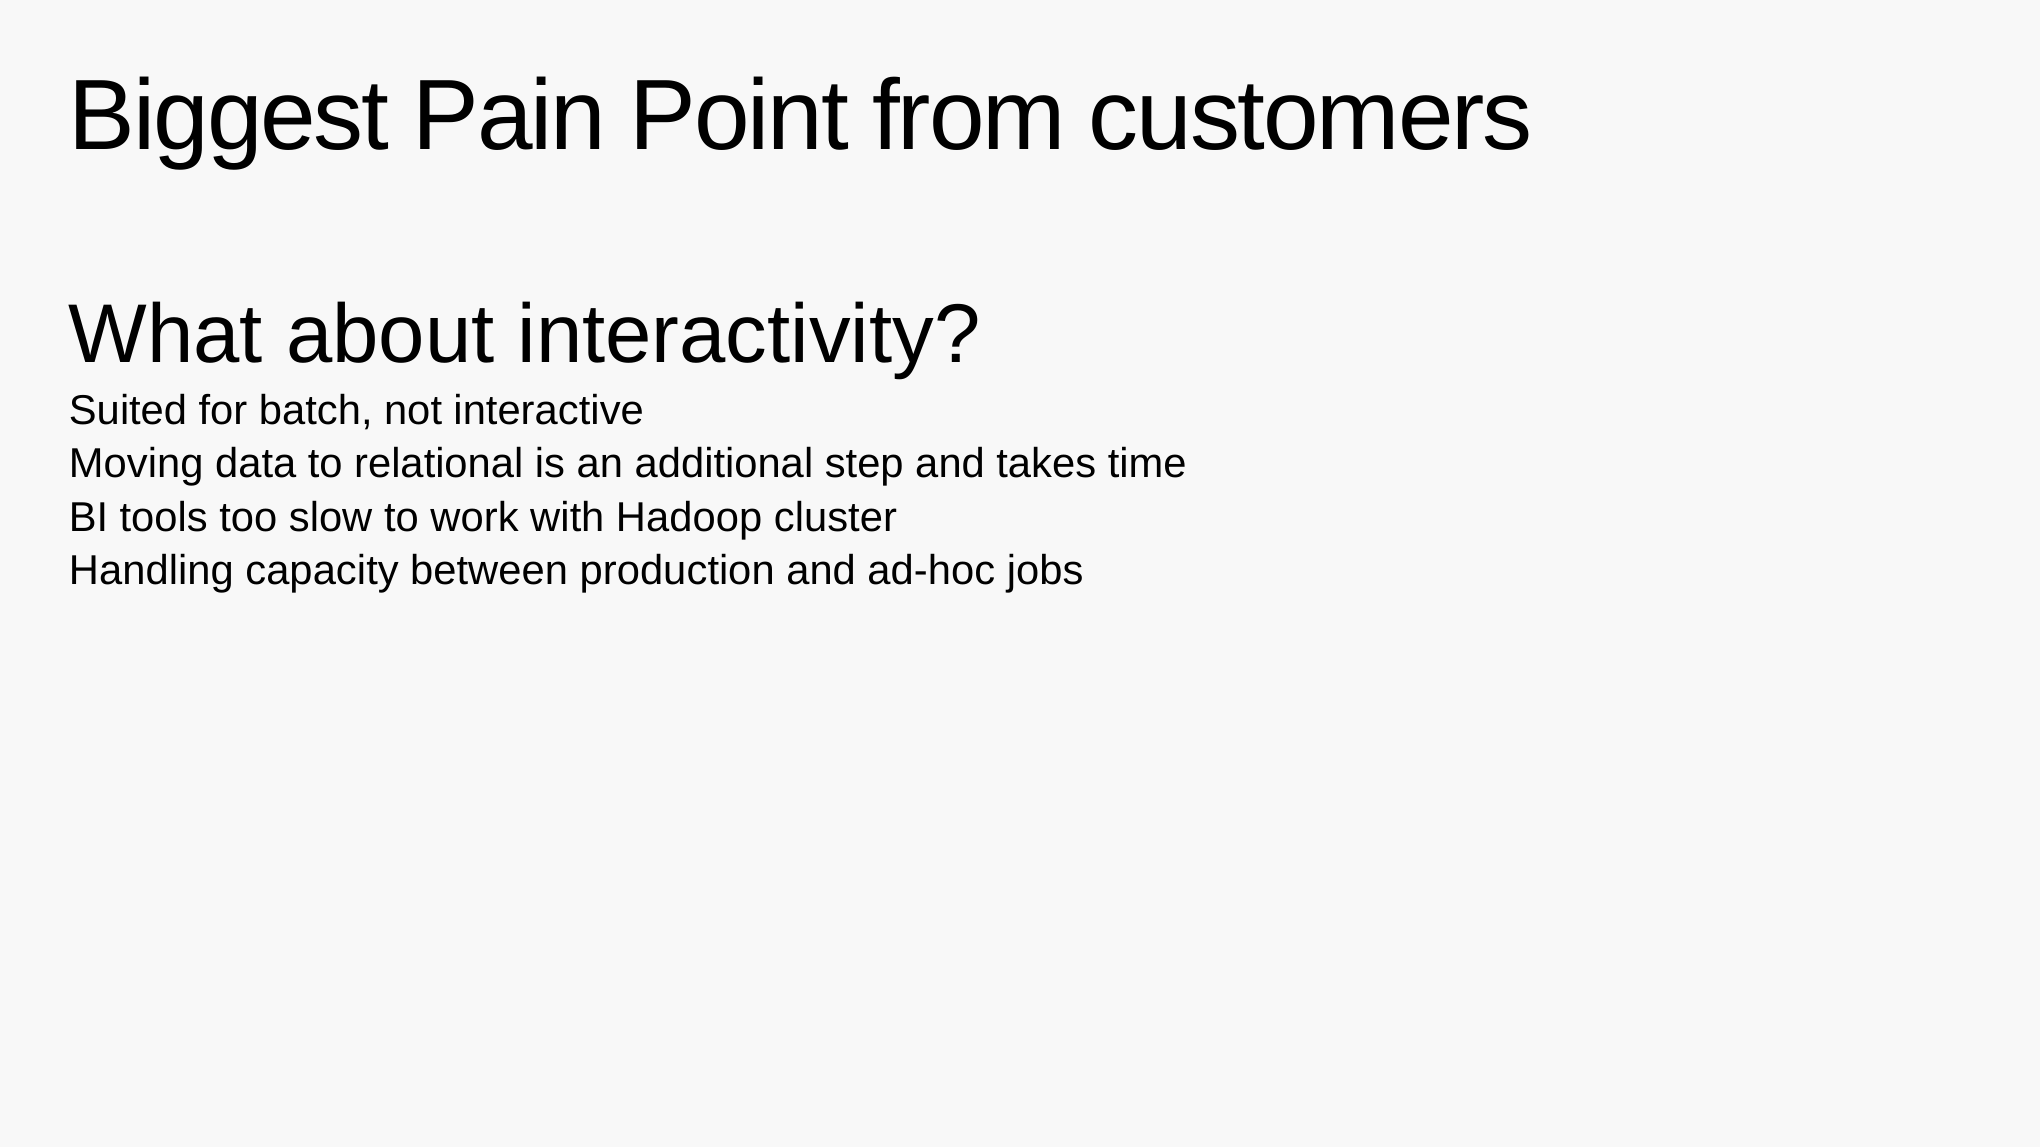

# Biggest Pain Point from customers
What about interactivity?
Suited for batch, not interactive
Moving data to relational is an additional step and takes time
BI tools too slow to work with Hadoop cluster
Handling capacity between production and ad-hoc jobs